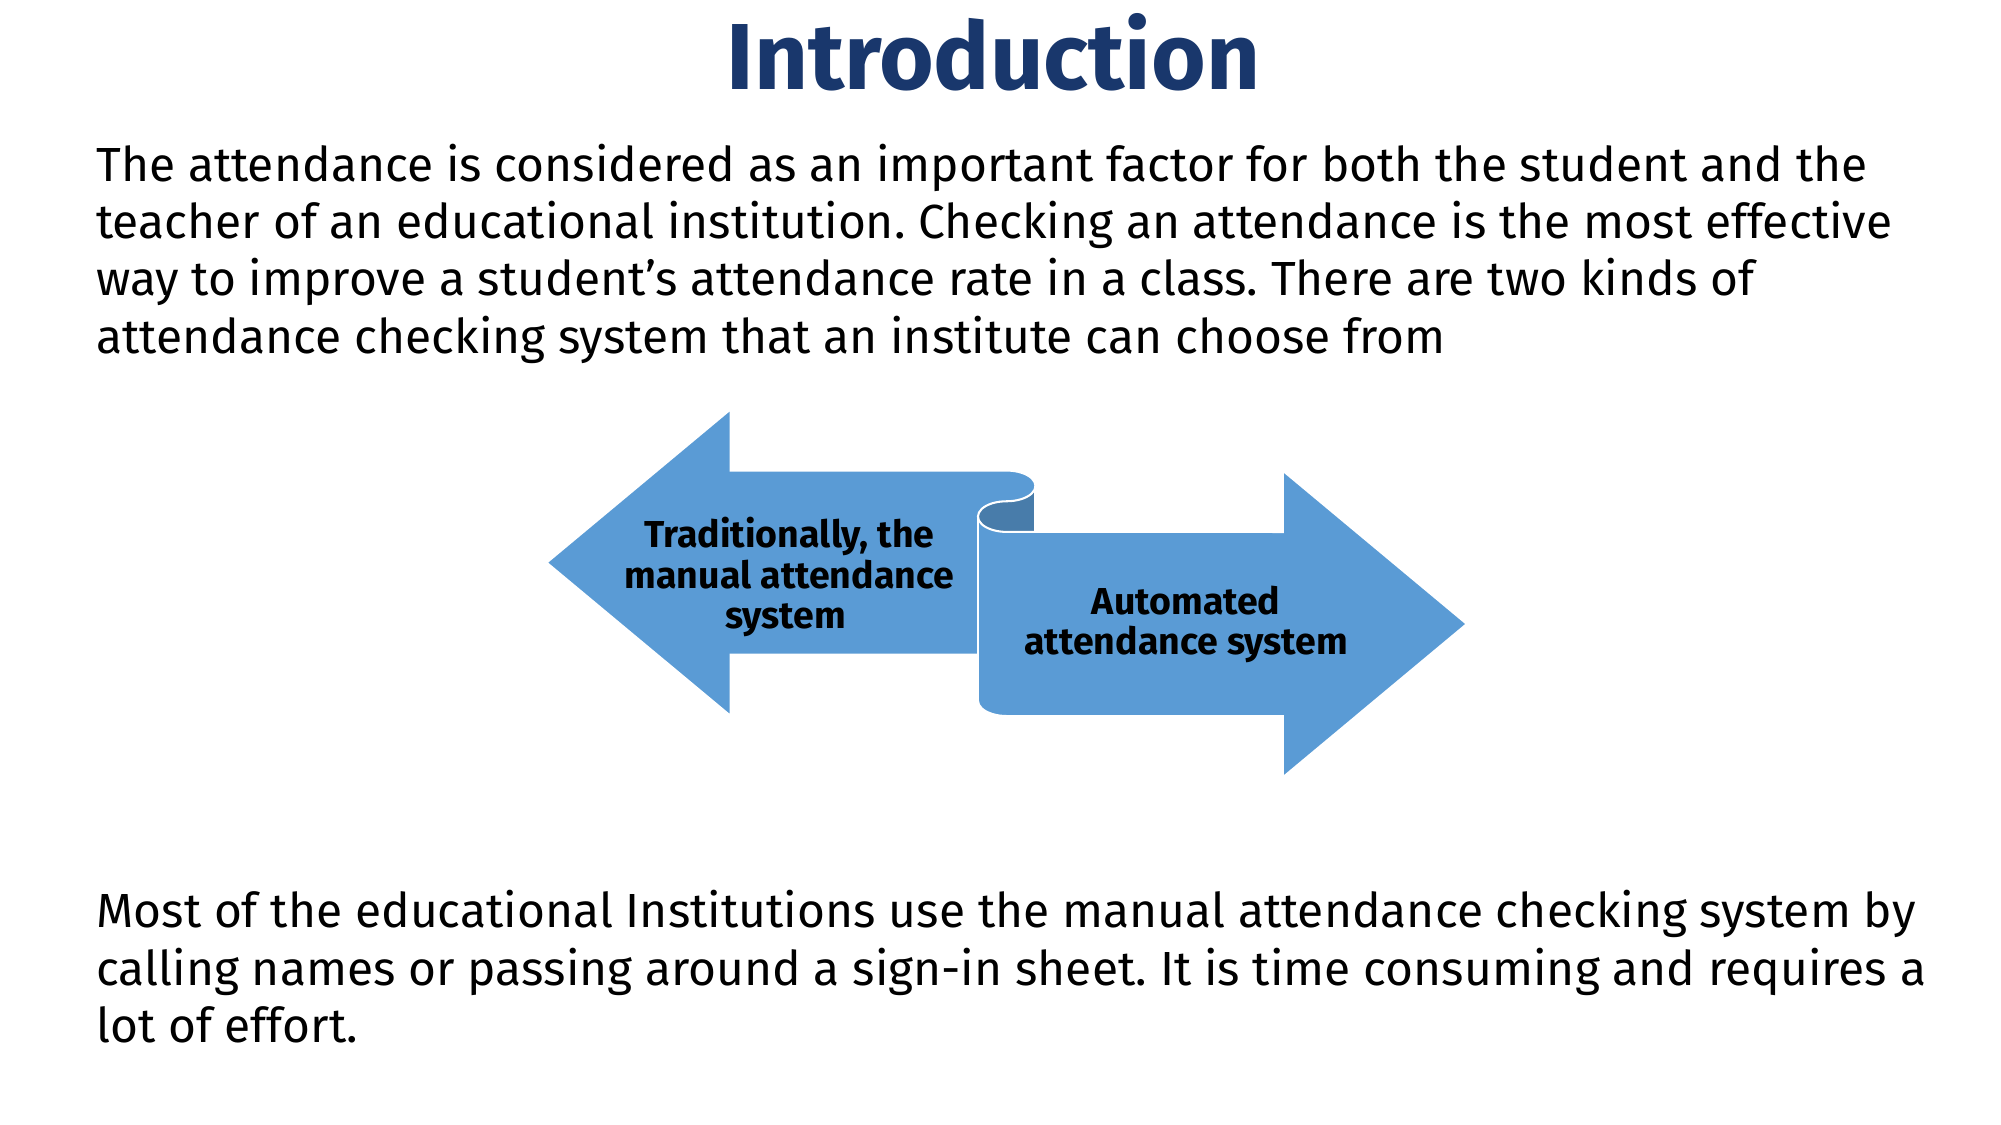

Introduction
The attendance is considered as an important factor for both the student and the teacher of an educational institution. Checking an attendance is the most effective way to improve a student’s attendance rate in a class. There are two kinds of attendance checking system that an institute can choose from

Most of the educational Institutions use the manual attendance checking system by calling names or passing around a sign-in sheet. It is time consuming and requires a lot of effort.
Traditionally, the manual attendance system
Automated attendance system